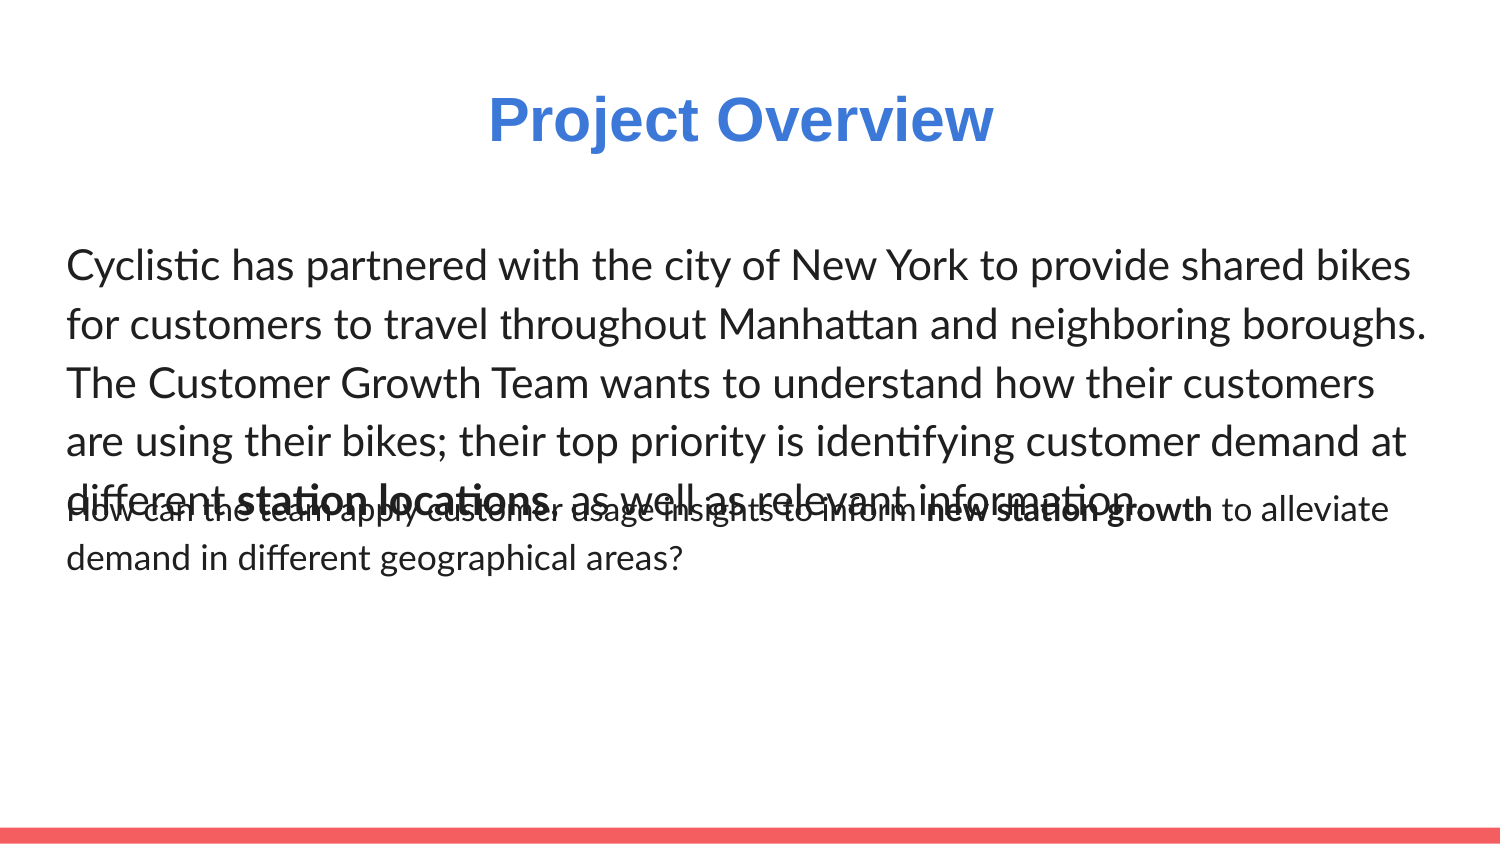

# Project Overview
Cyclistic has partnered with the city of New York to provide shared bikes for customers to travel throughout Manhattan and neighboring boroughs. The Customer Growth Team wants to understand how their customers are using their bikes; their top priority is identifying customer demand at different station locations, as well as relevant information.

How can the team apply customer usage insights to inform new station growth to alleviate demand in different geographical areas?